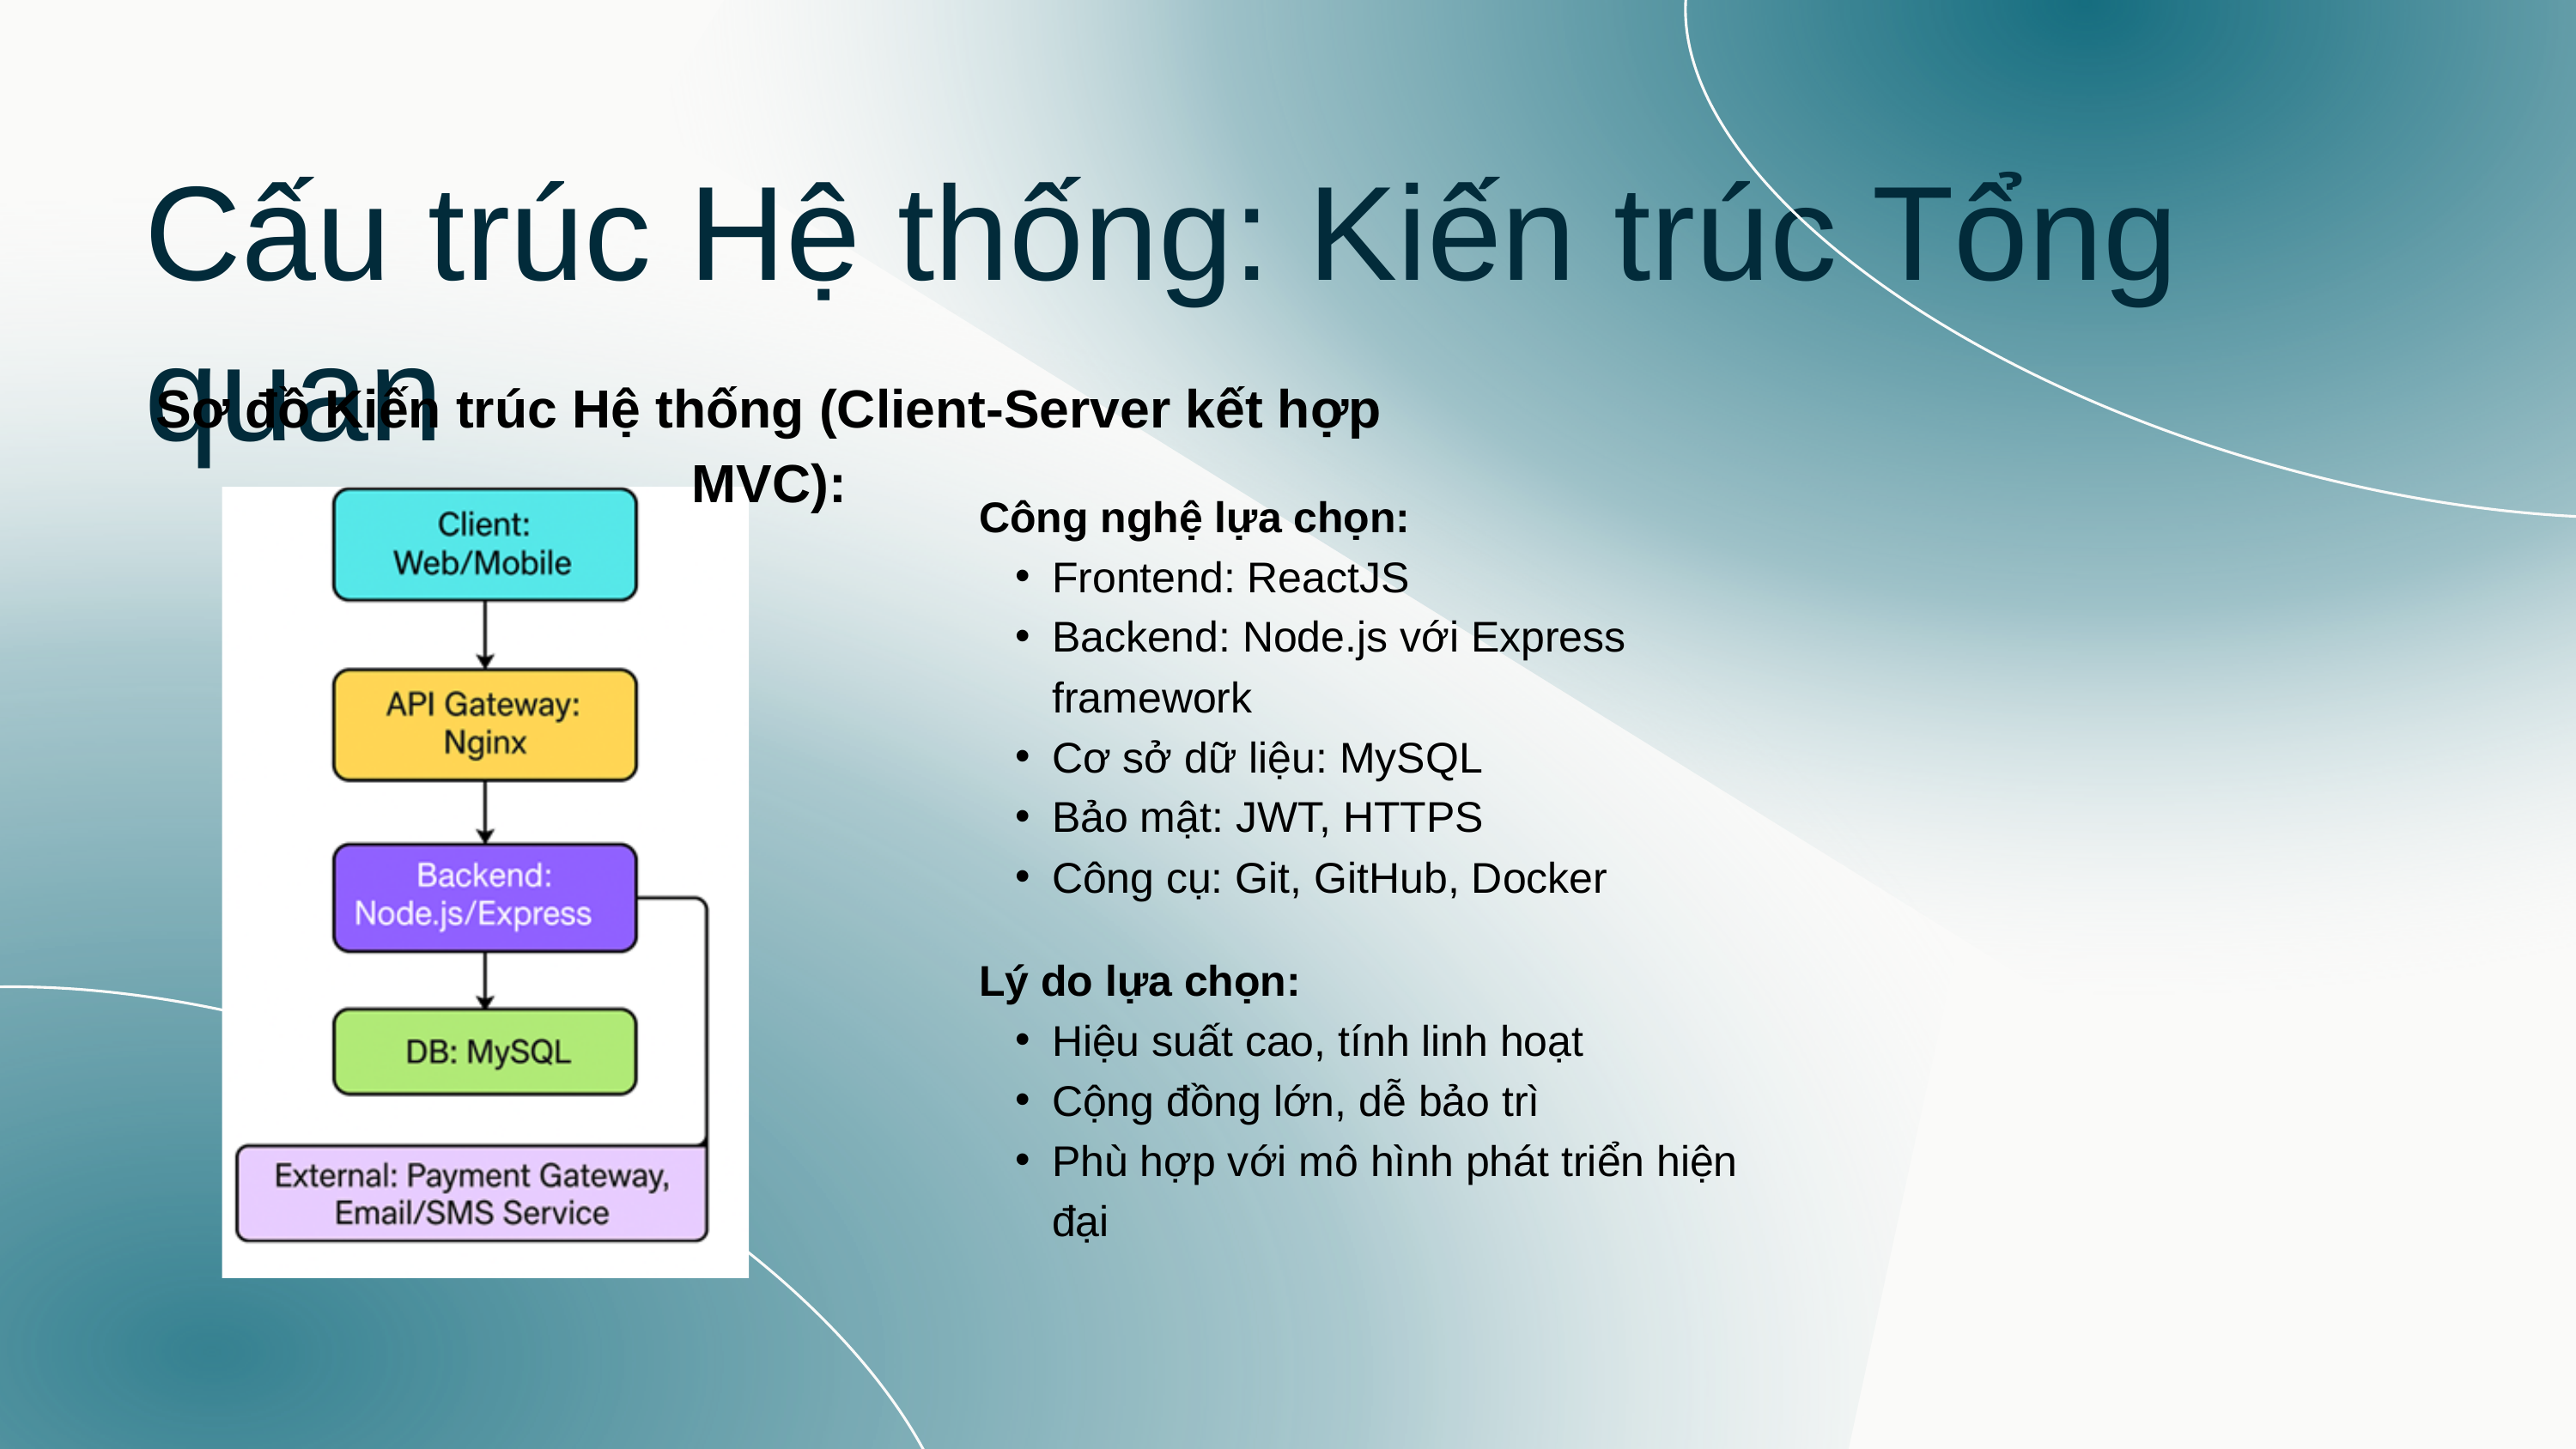

Cấu trúc Hệ thống: Kiến trúc Tổng quan
Sơ đồ Kiến trúc Hệ thống (Client-Server kết hợp MVC):
Công nghệ lựa chọn:
Frontend: ReactJS
Backend: Node.js với Express framework
Cơ sở dữ liệu: MySQL
Bảo mật: JWT, HTTPS
Công cụ: Git, GitHub, Docker

Lý do lựa chọn:
Hiệu suất cao, tính linh hoạt
Cộng đồng lớn, dễ bảo trì
Phù hợp với mô hình phát triển hiện đại